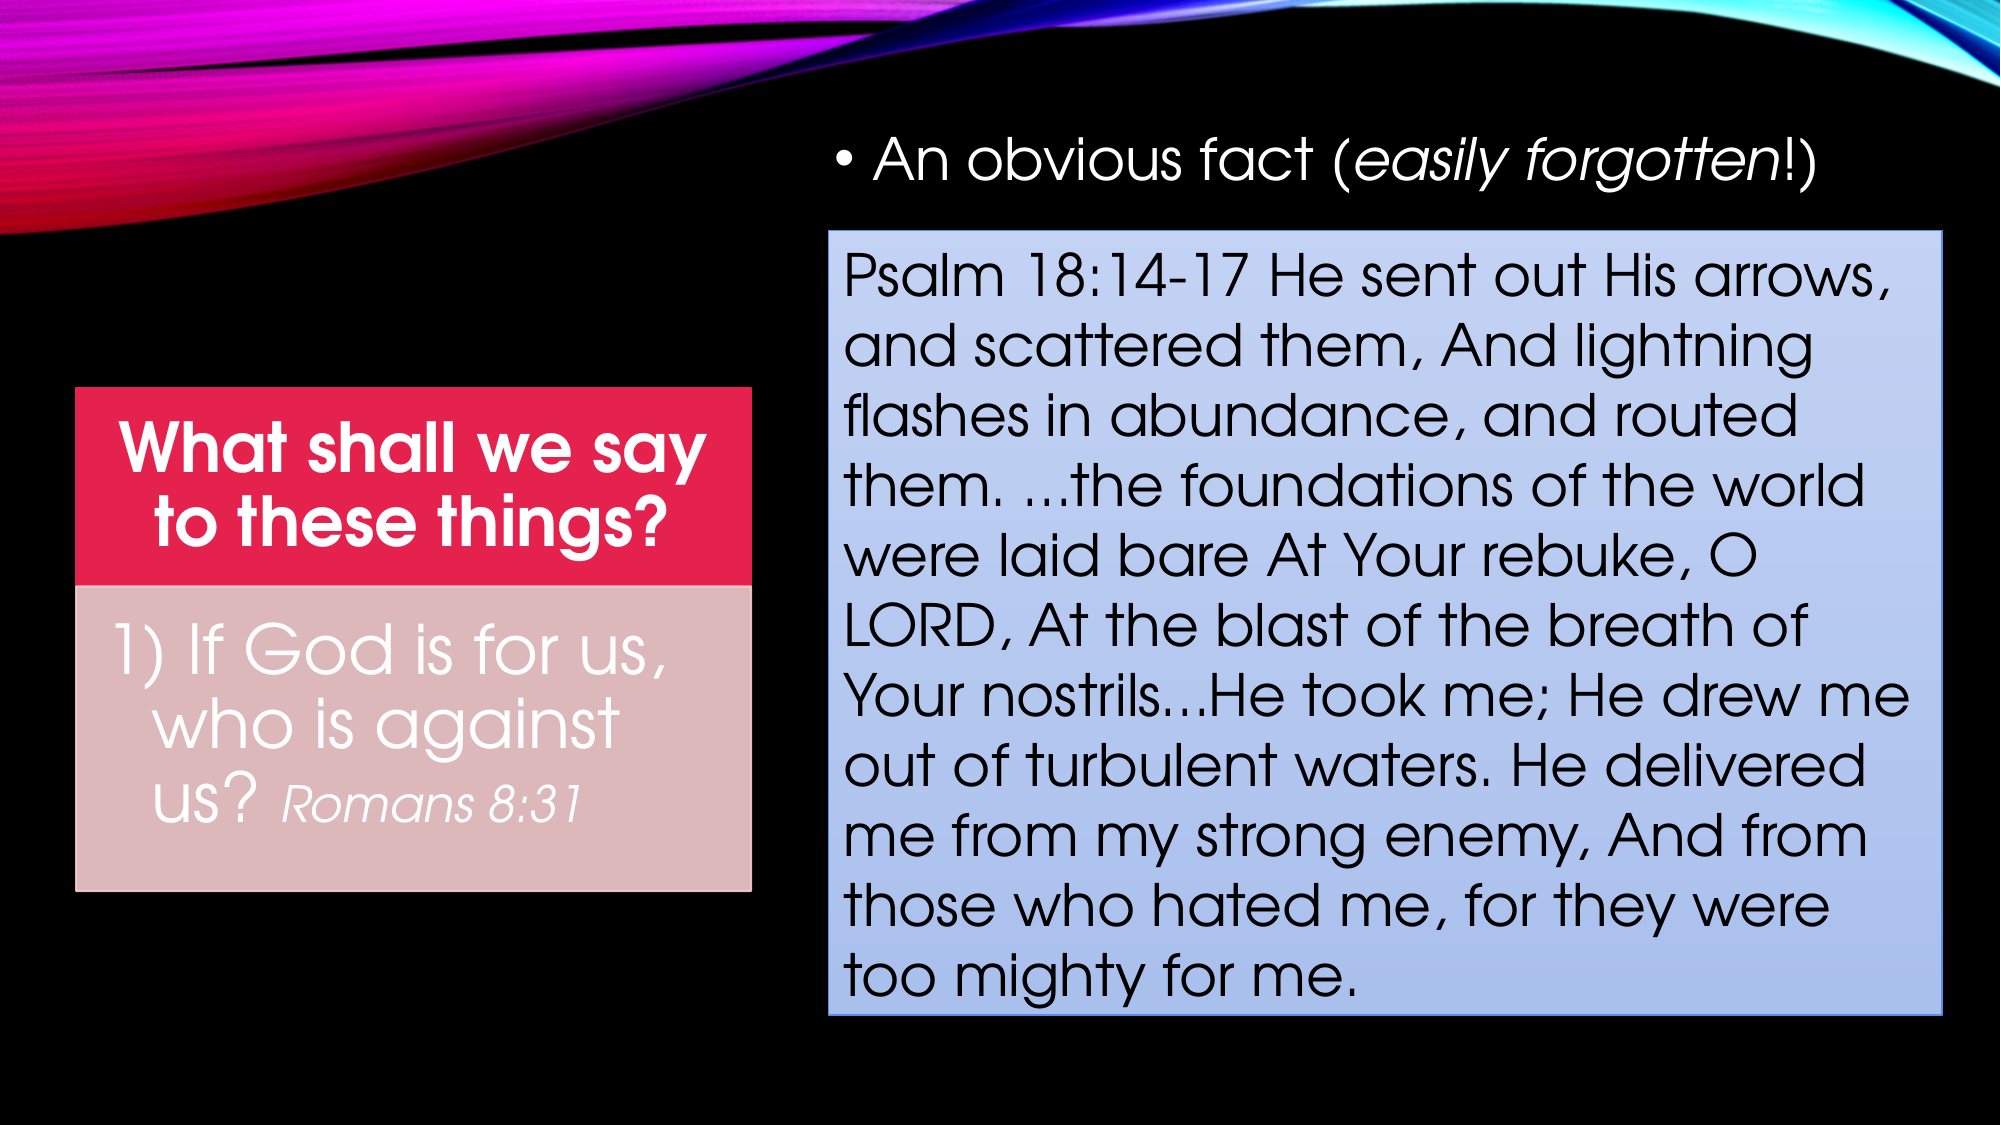

An obvious fact (easily forgotten!)
Psalm 18:14-17 He sent out His arrows, and scattered them, And lightning flashes in abundance, and routed them. …the foundations of the world were laid bare At Your rebuke, O LORD, At the blast of the breath of Your nostrils…He took me; He drew me out of turbulent waters. He delivered me from my strong enemy, And from those who hated me, for they were too mighty for me.
What shall we say to these things?
1) If God is for us, who is against us? Romans 8:31